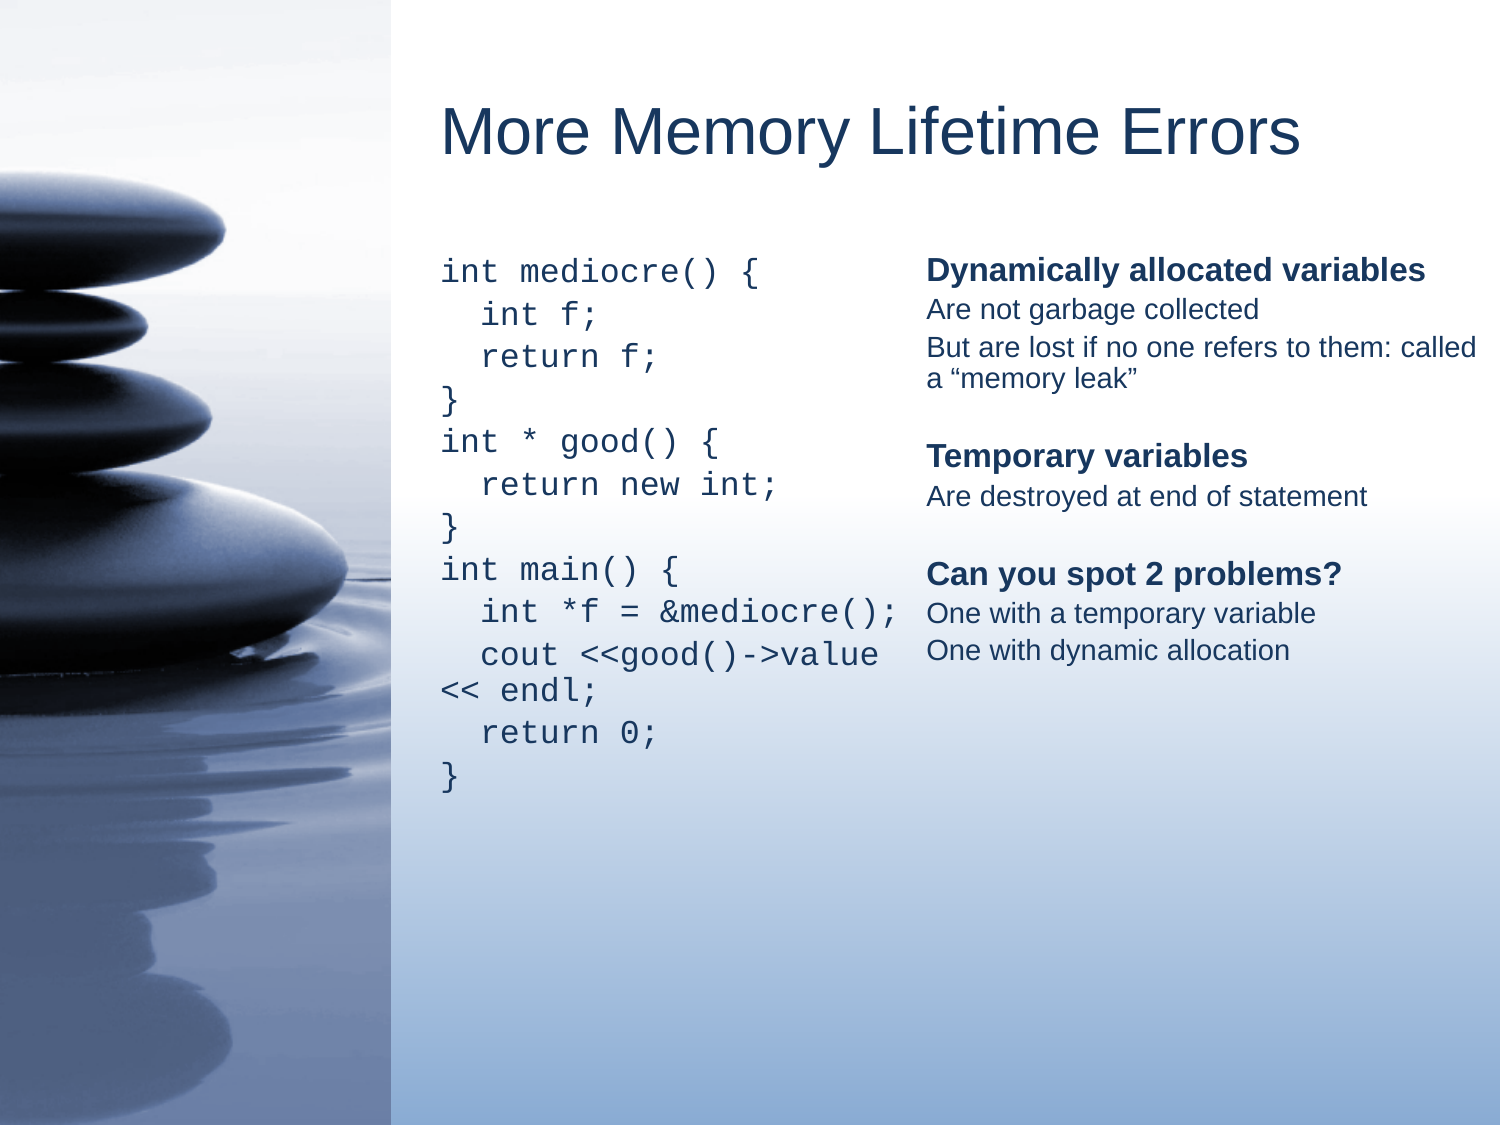

# More Memory Lifetime Errors

int mediocre() {
  int f;
  return f;
}
int * good() {
  return new int;
}
int main() {
  int *f = &mediocre();
  cout <<good()->value << endl;
  return 0;
}

Dynamically allocated variables
Are not garbage collected
But are lost if no one refers to them: called a “memory leak”

Temporary variables
Are destroyed at end of statement

Can you spot 2 problems?
One with a temporary variable
One with dynamic allocation